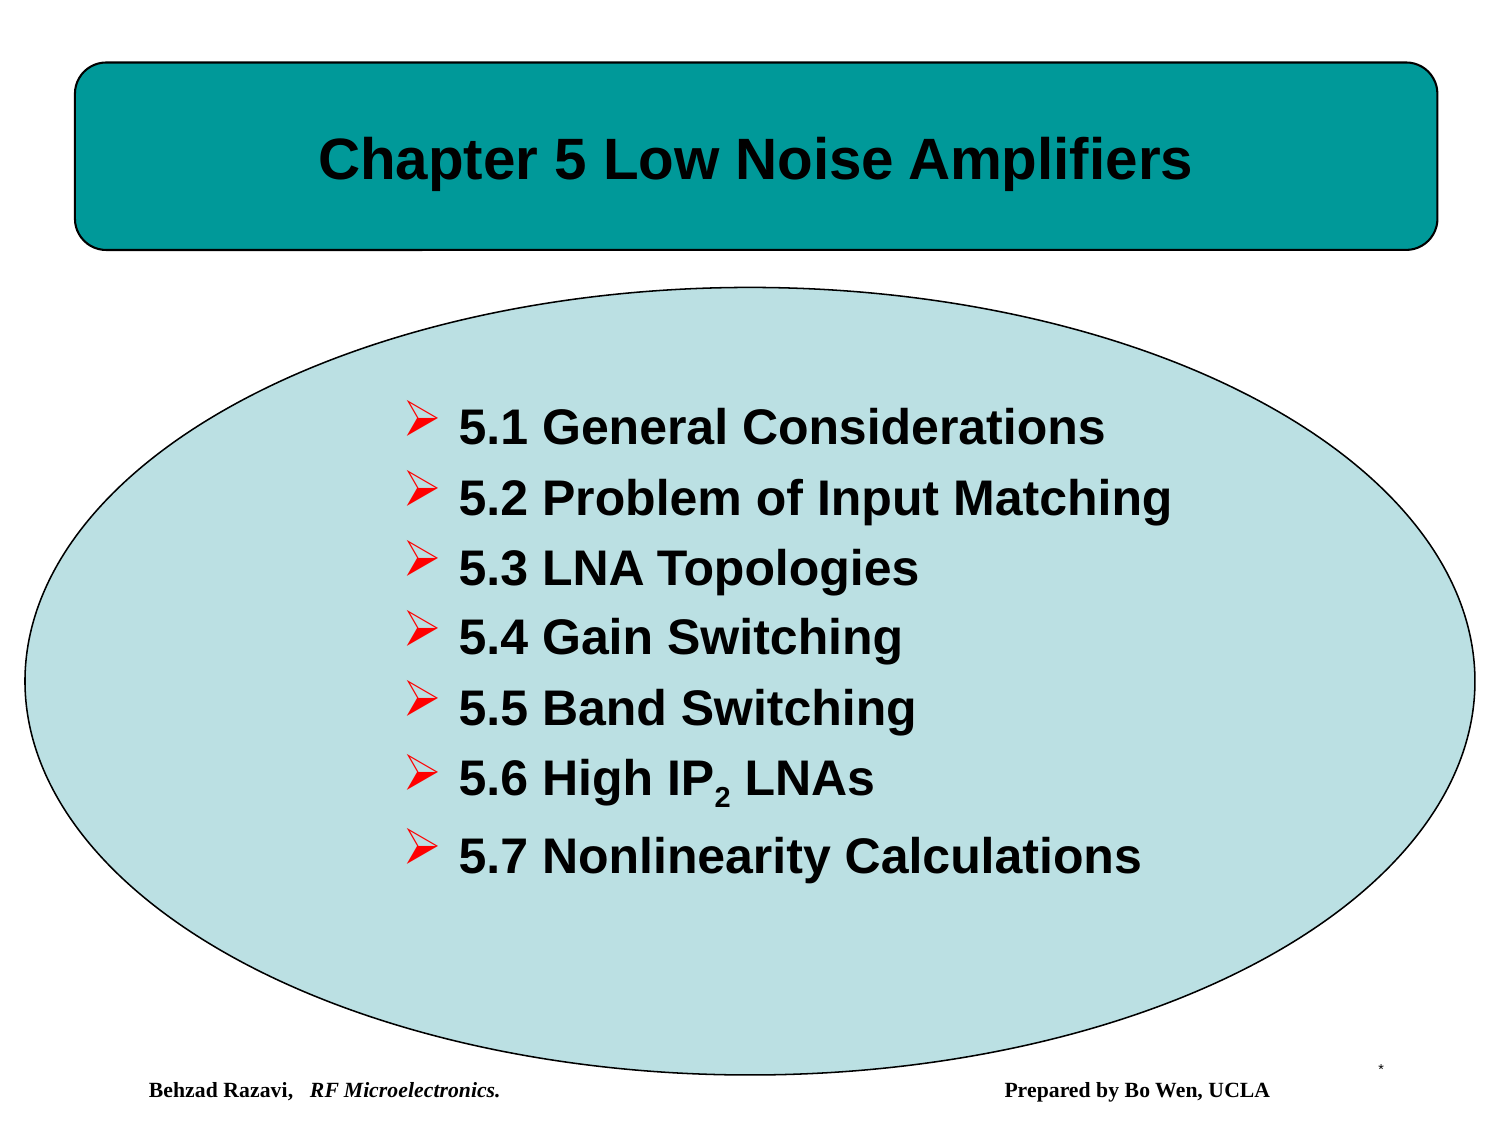

# Chapter 5 Low Noise Amplifiers
5.1 General Considerations
5.2 Problem of Input Matching
5.3 LNA Topologies
5.4 Gain Switching
5.5 Band Switching
5.6 High IP2 LNAs
5.7 Nonlinearity Calculations

Behzad Razavi,   RF Microelectronics.
Prepared by Bo Wen, UCLA